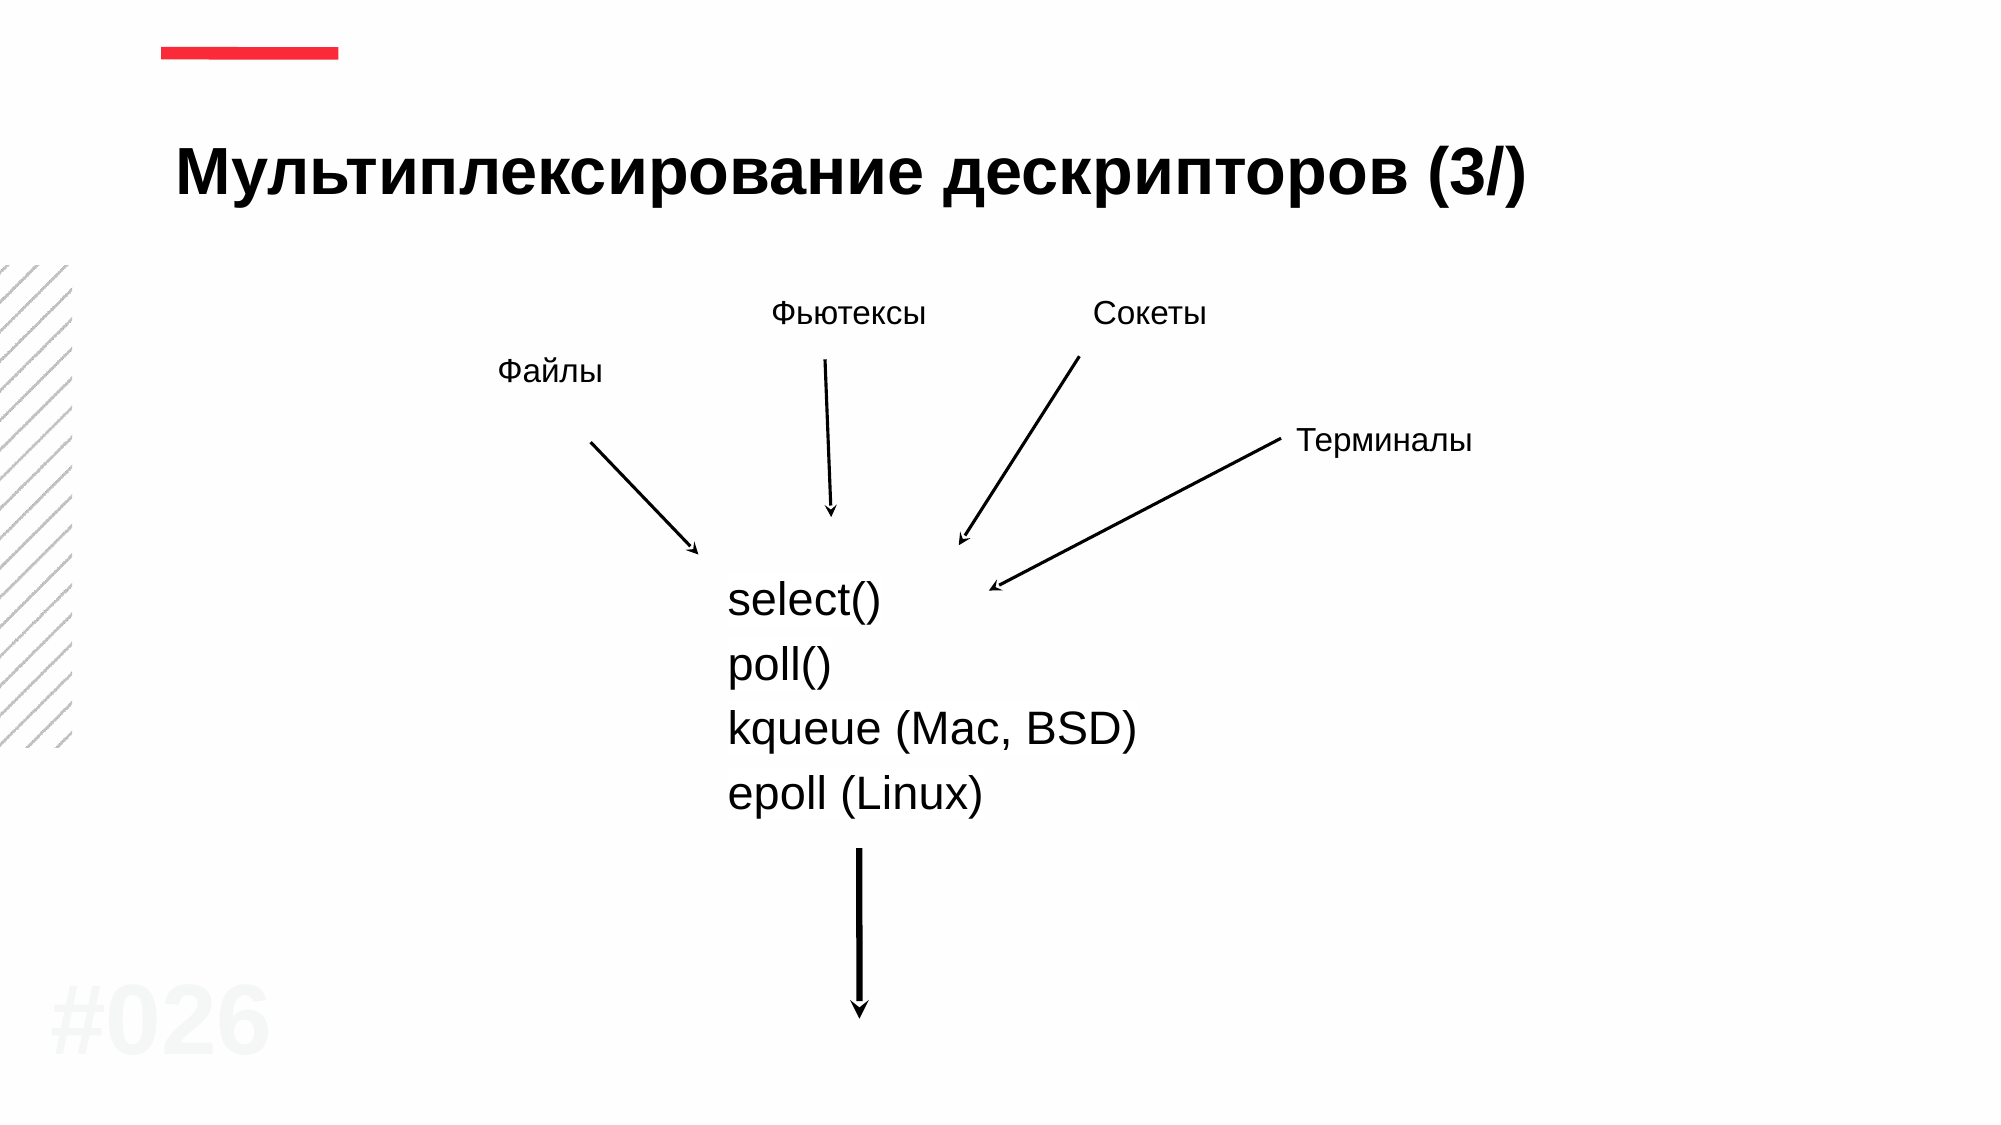

Мультиплексирование дескрипторов (3/)
Фьютексы
Сокеты
Файлы

Терминалы

select()
poll()
kqueue (Mac, BSD)
epoll (Linux)

#026